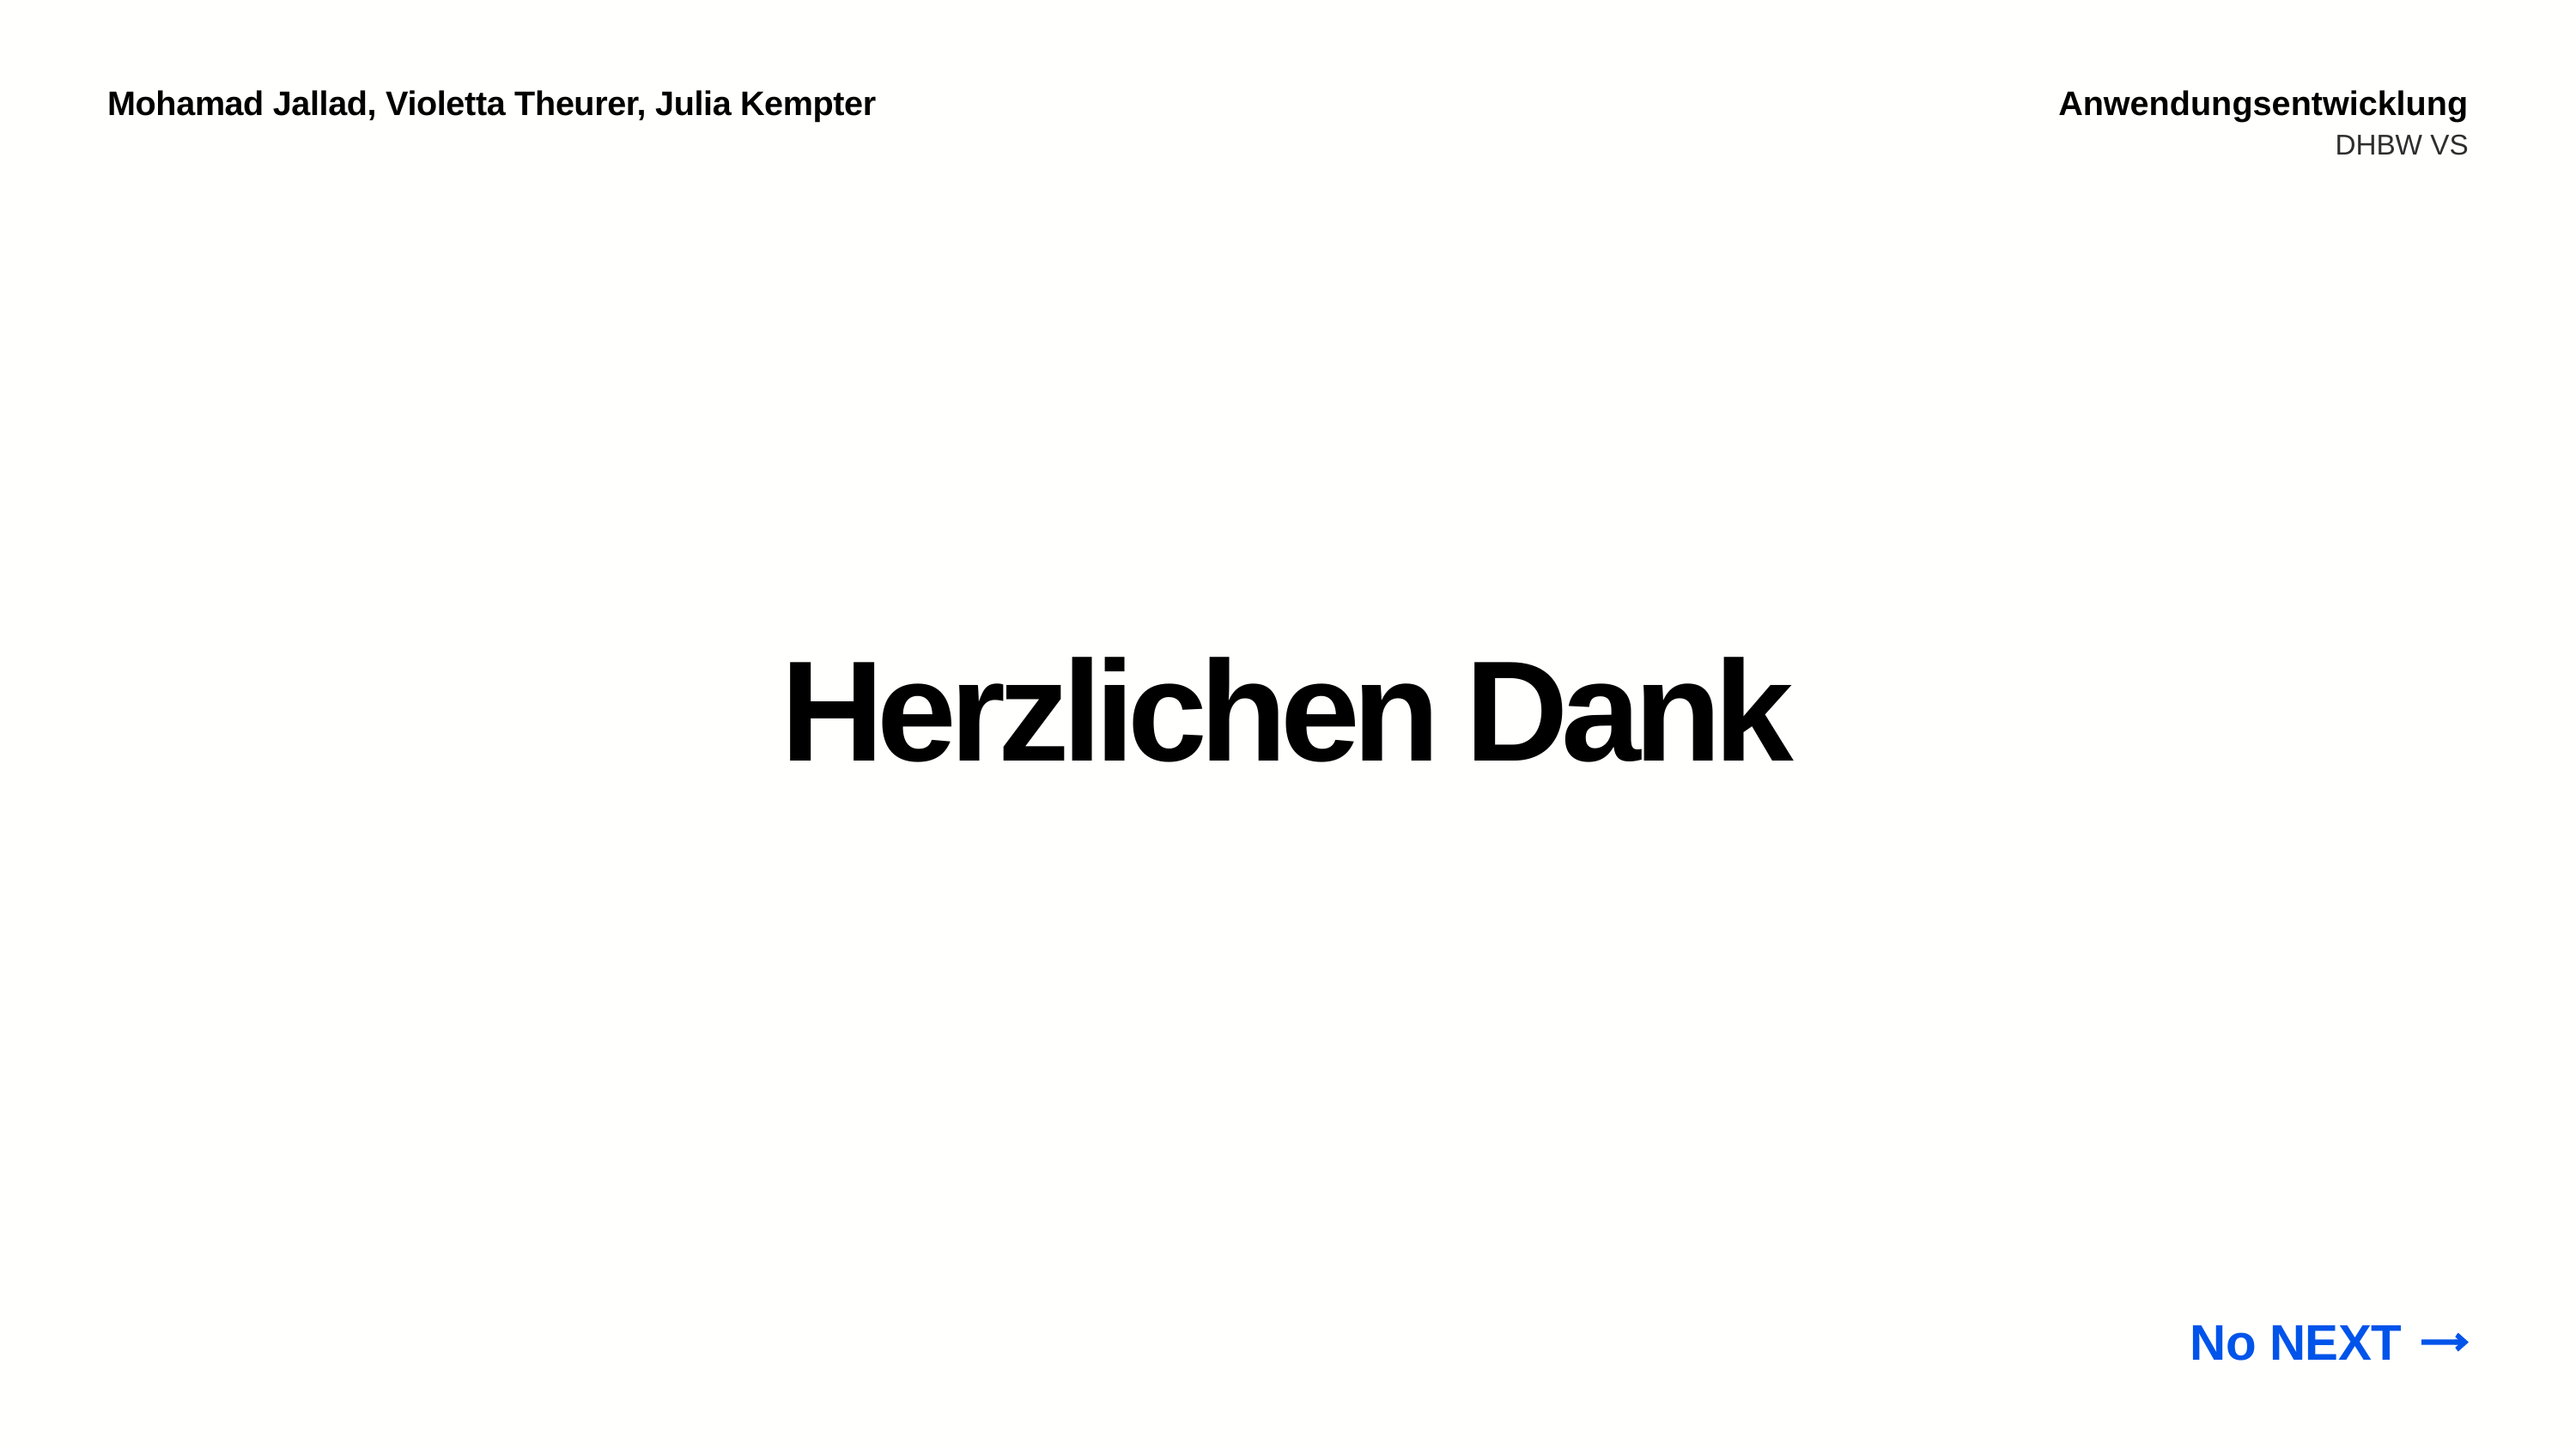

Mohamad Jallad, Violetta Theurer, Julia Kempter
Anwendungsentwicklung
DHBW VS
Herzlichen Dank
No NEXT